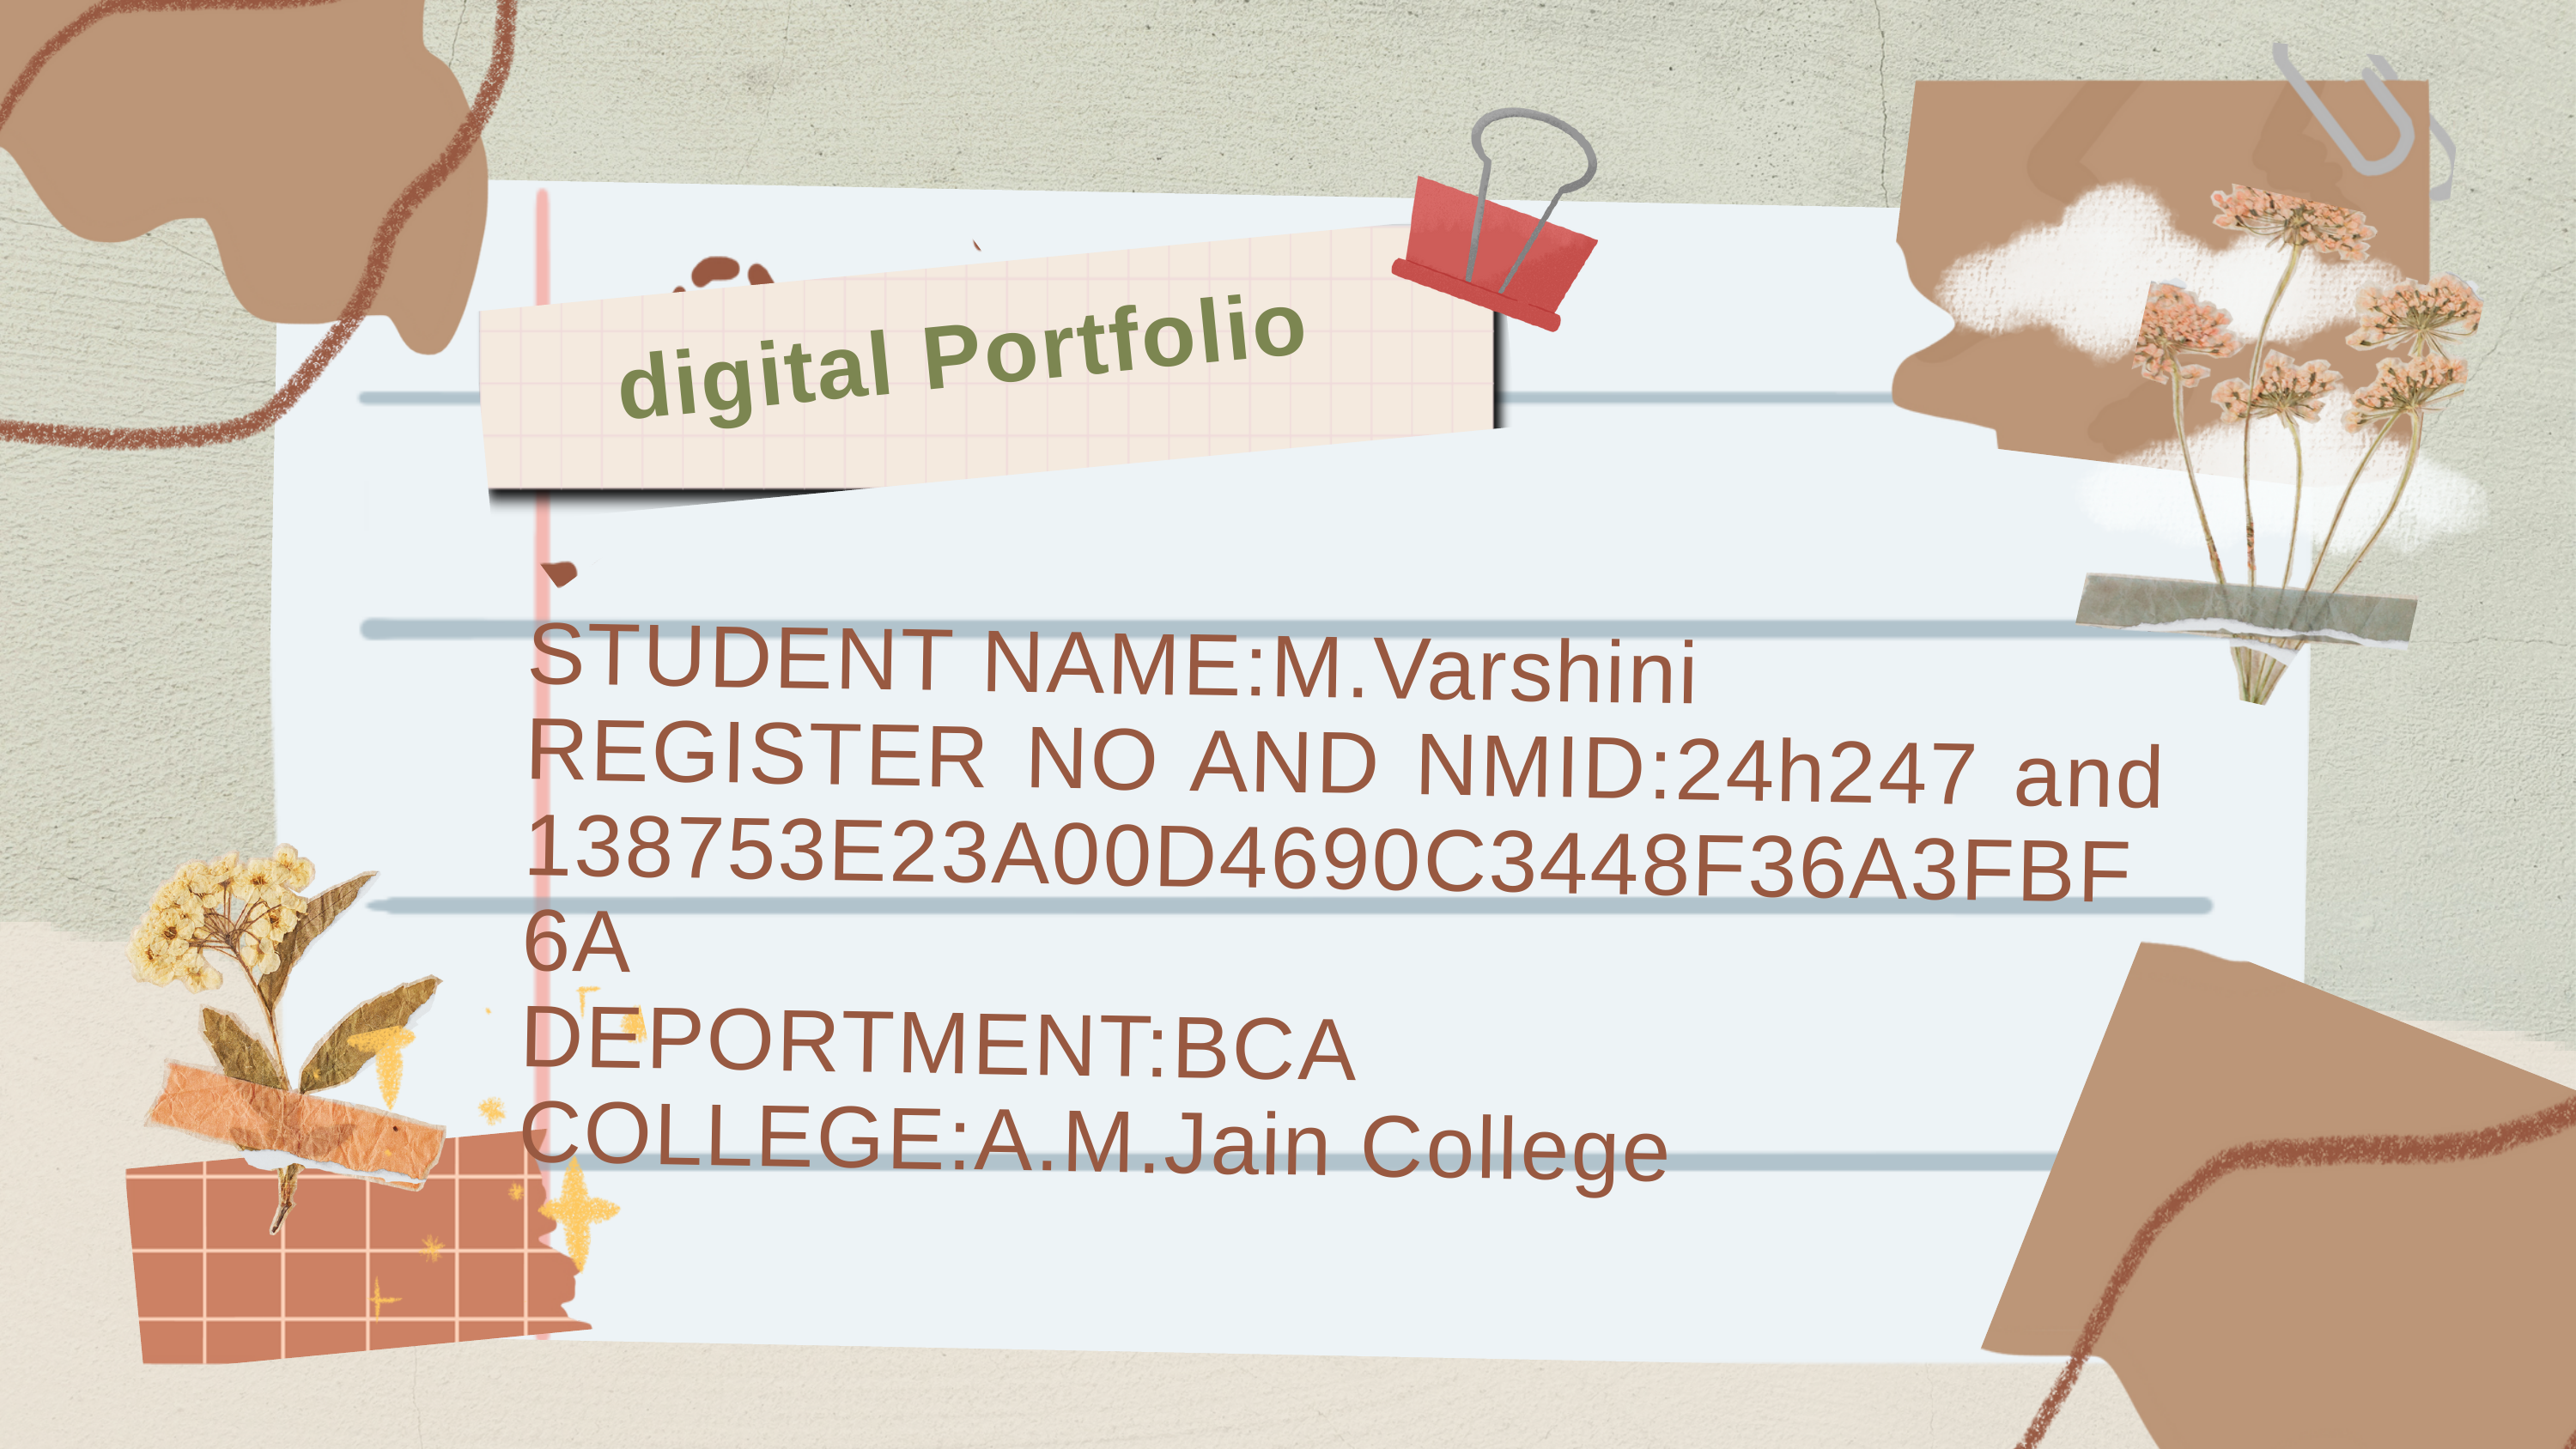

digital Portfolio
STUDENT NAME:M.Varshini
REGISTER NO AND NMID:24h247 and 138753E23A00D4690C3448F36A3FBF6A
DEPORTMENT:BCA
COLLEGE:A.M.Jain College